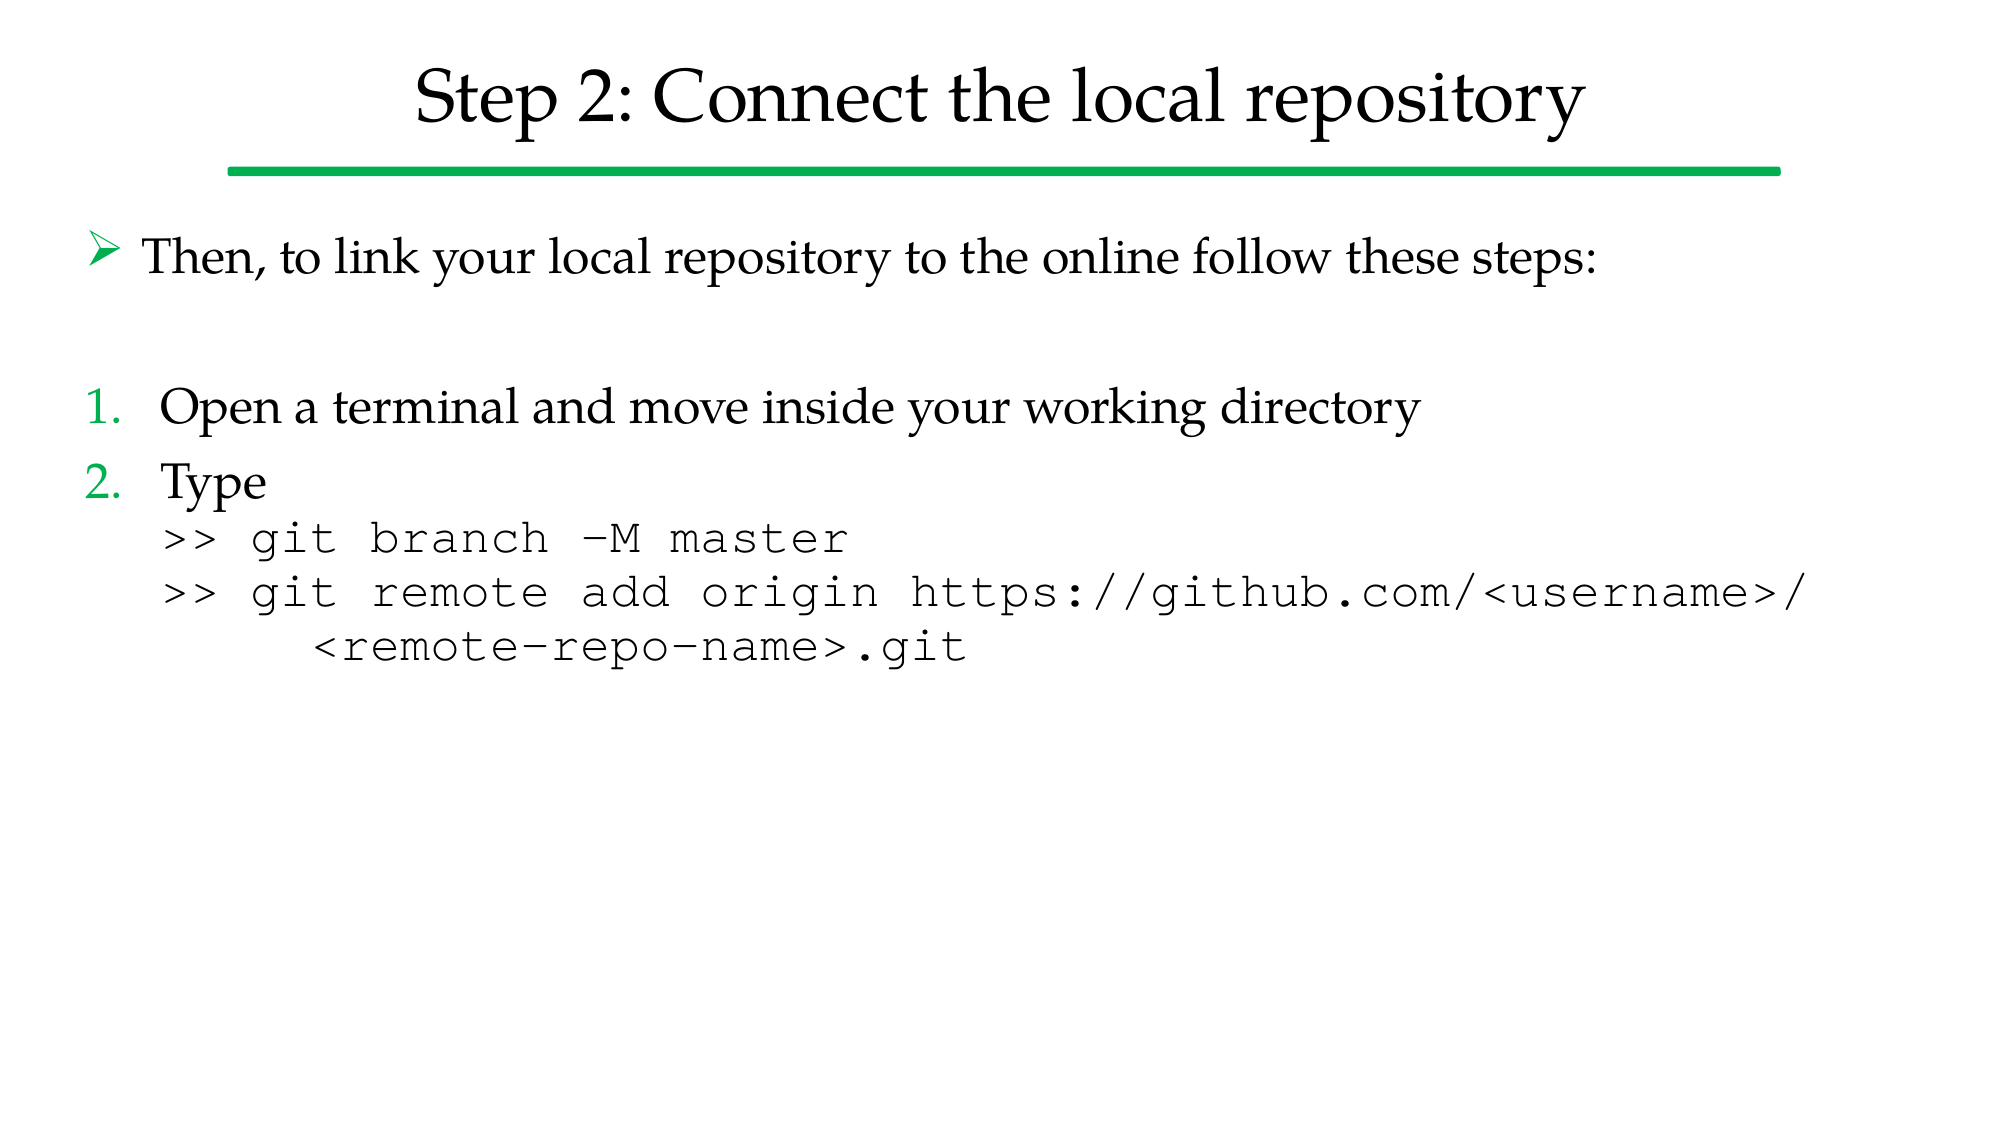

# Step 2: Connect the local repository
Then, to link your local repository to the online follow these steps:

Open a terminal and move inside your working directory
Type
>> git branch –M master
>> git remote add origin https://github.com/<username>/   	<remote-repo-name>.git